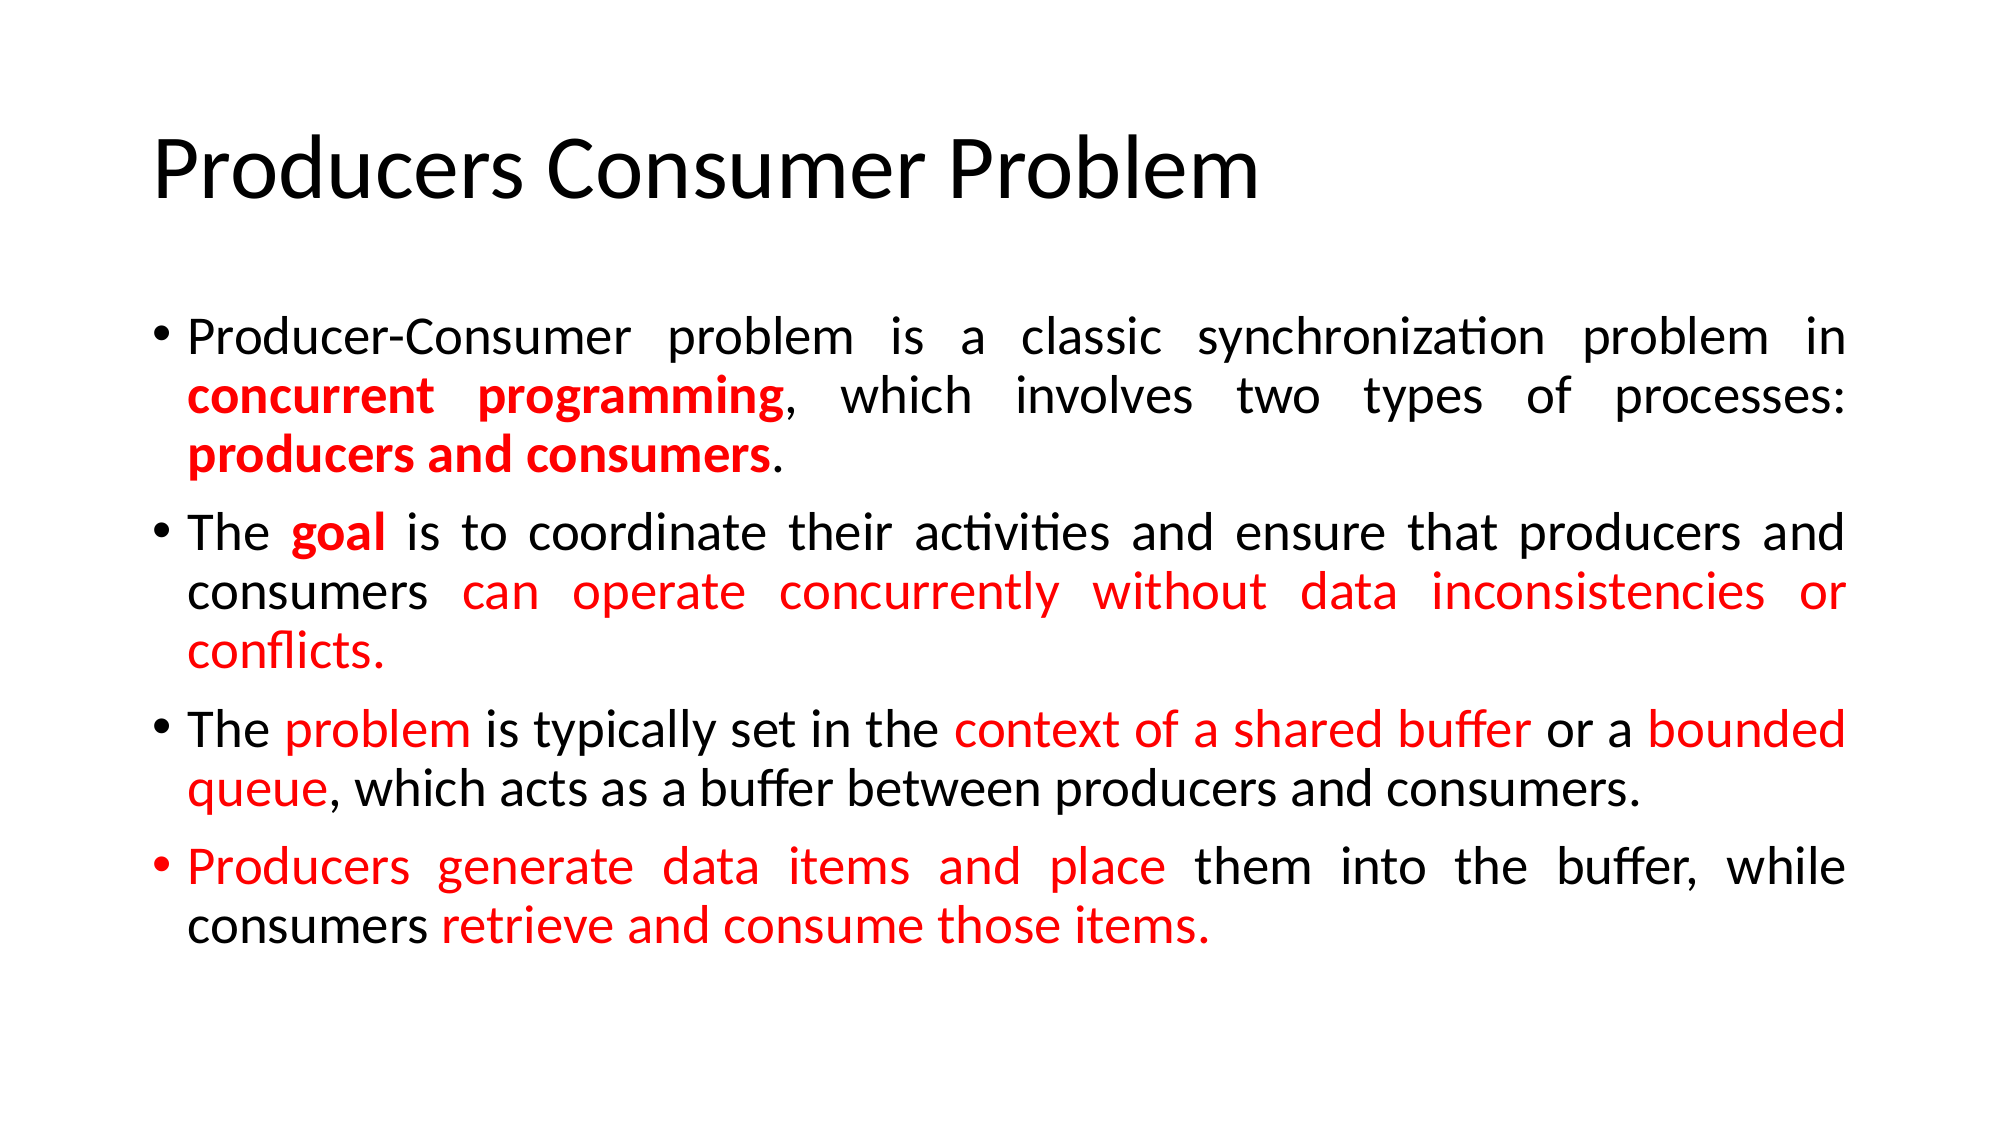

# Producers Consumer Problem
Producer-Consumer problem is a classic synchronization problem in concurrent programming, which involves two types of processes: producers and consumers.
The goal is to coordinate their activities and ensure that producers and consumers can operate concurrently without data inconsistencies or conflicts.
The problem is typically set in the context of a shared buffer or a bounded queue, which acts as a buffer between producers and consumers.
Producers generate data items and place them into the buffer, while consumers retrieve and consume those items.